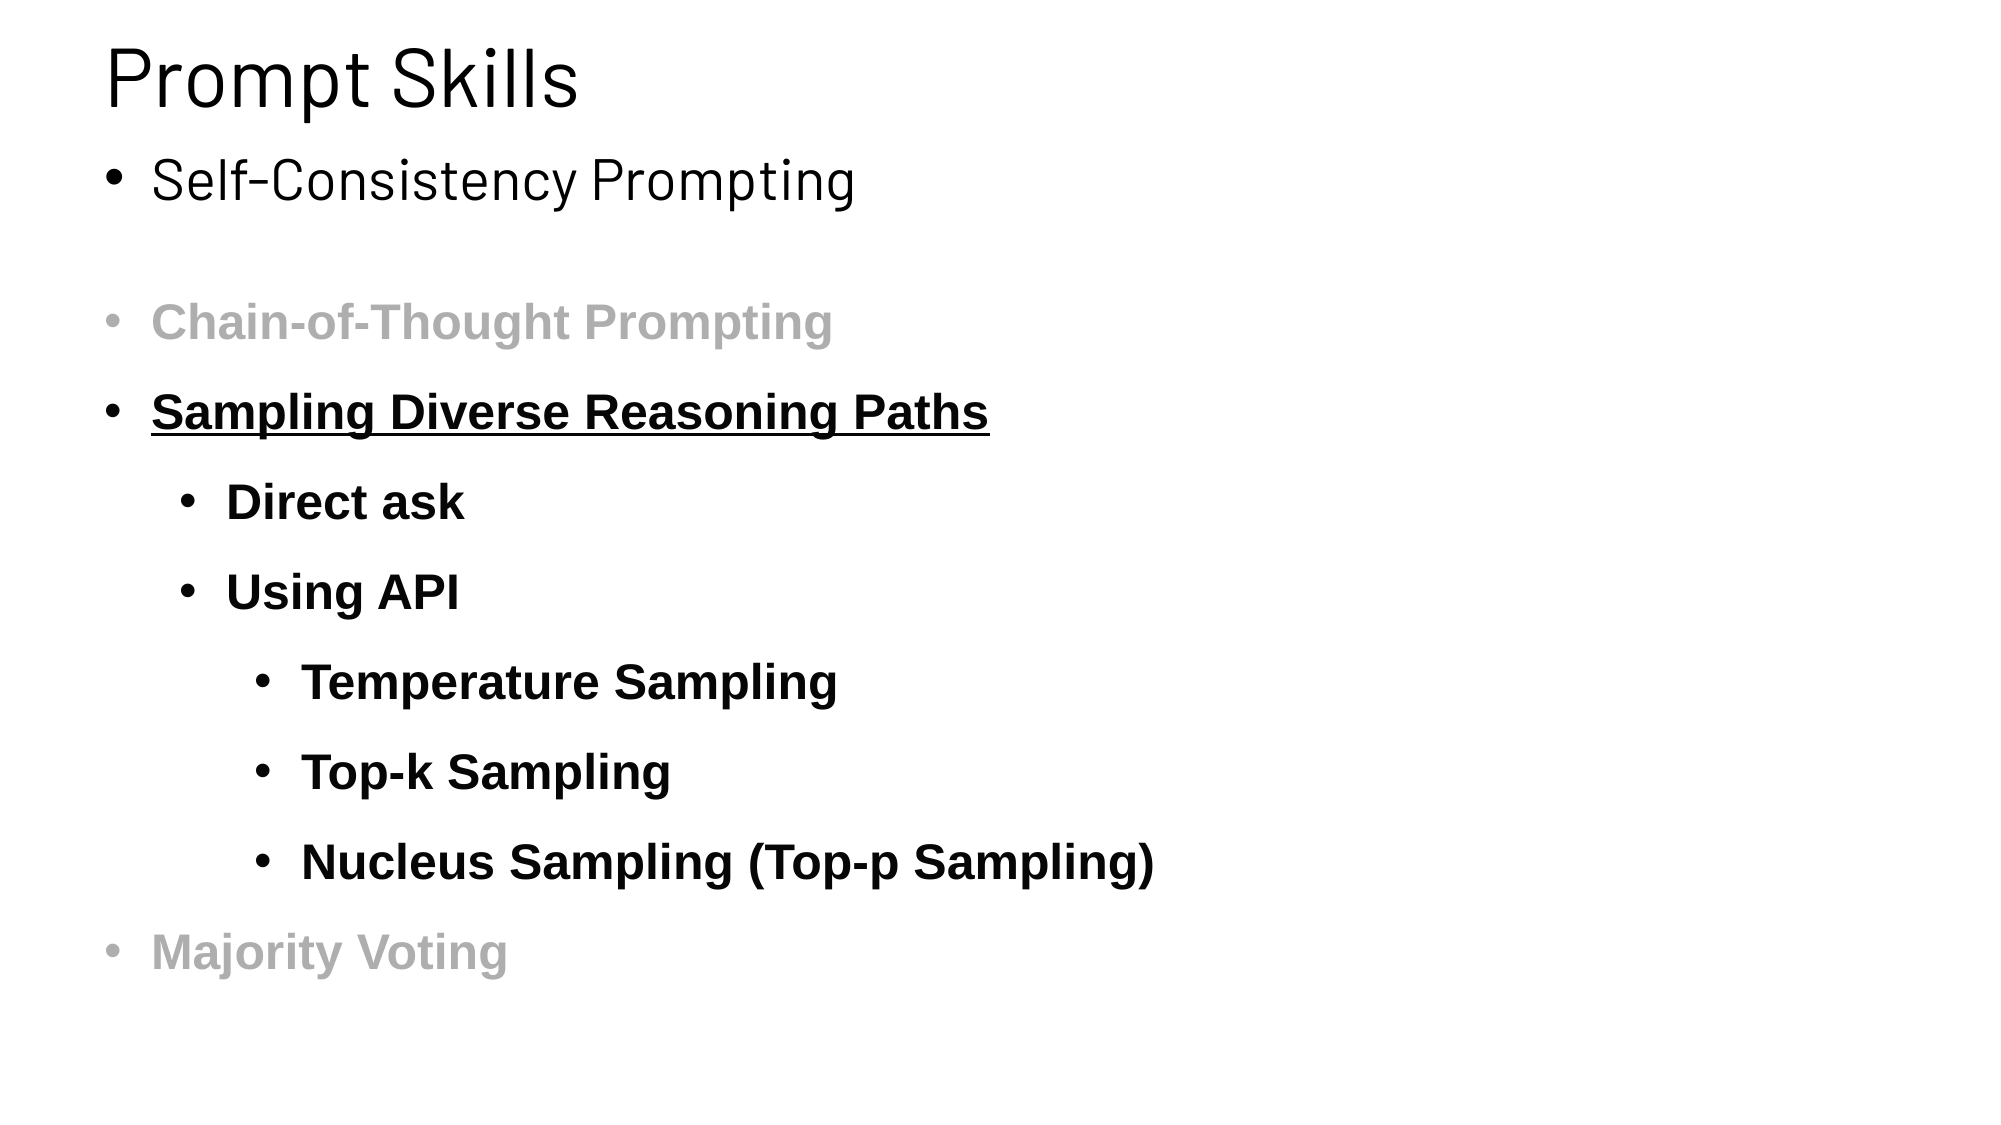

Prompt Skills
Self-Consistency Prompting
Chain-of-Thought Prompting
Sampling Diverse Reasoning Paths
Direct ask
Using API
Temperature Sampling
Top-k Sampling
Nucleus Sampling (Top-p Sampling)
Majority Voting